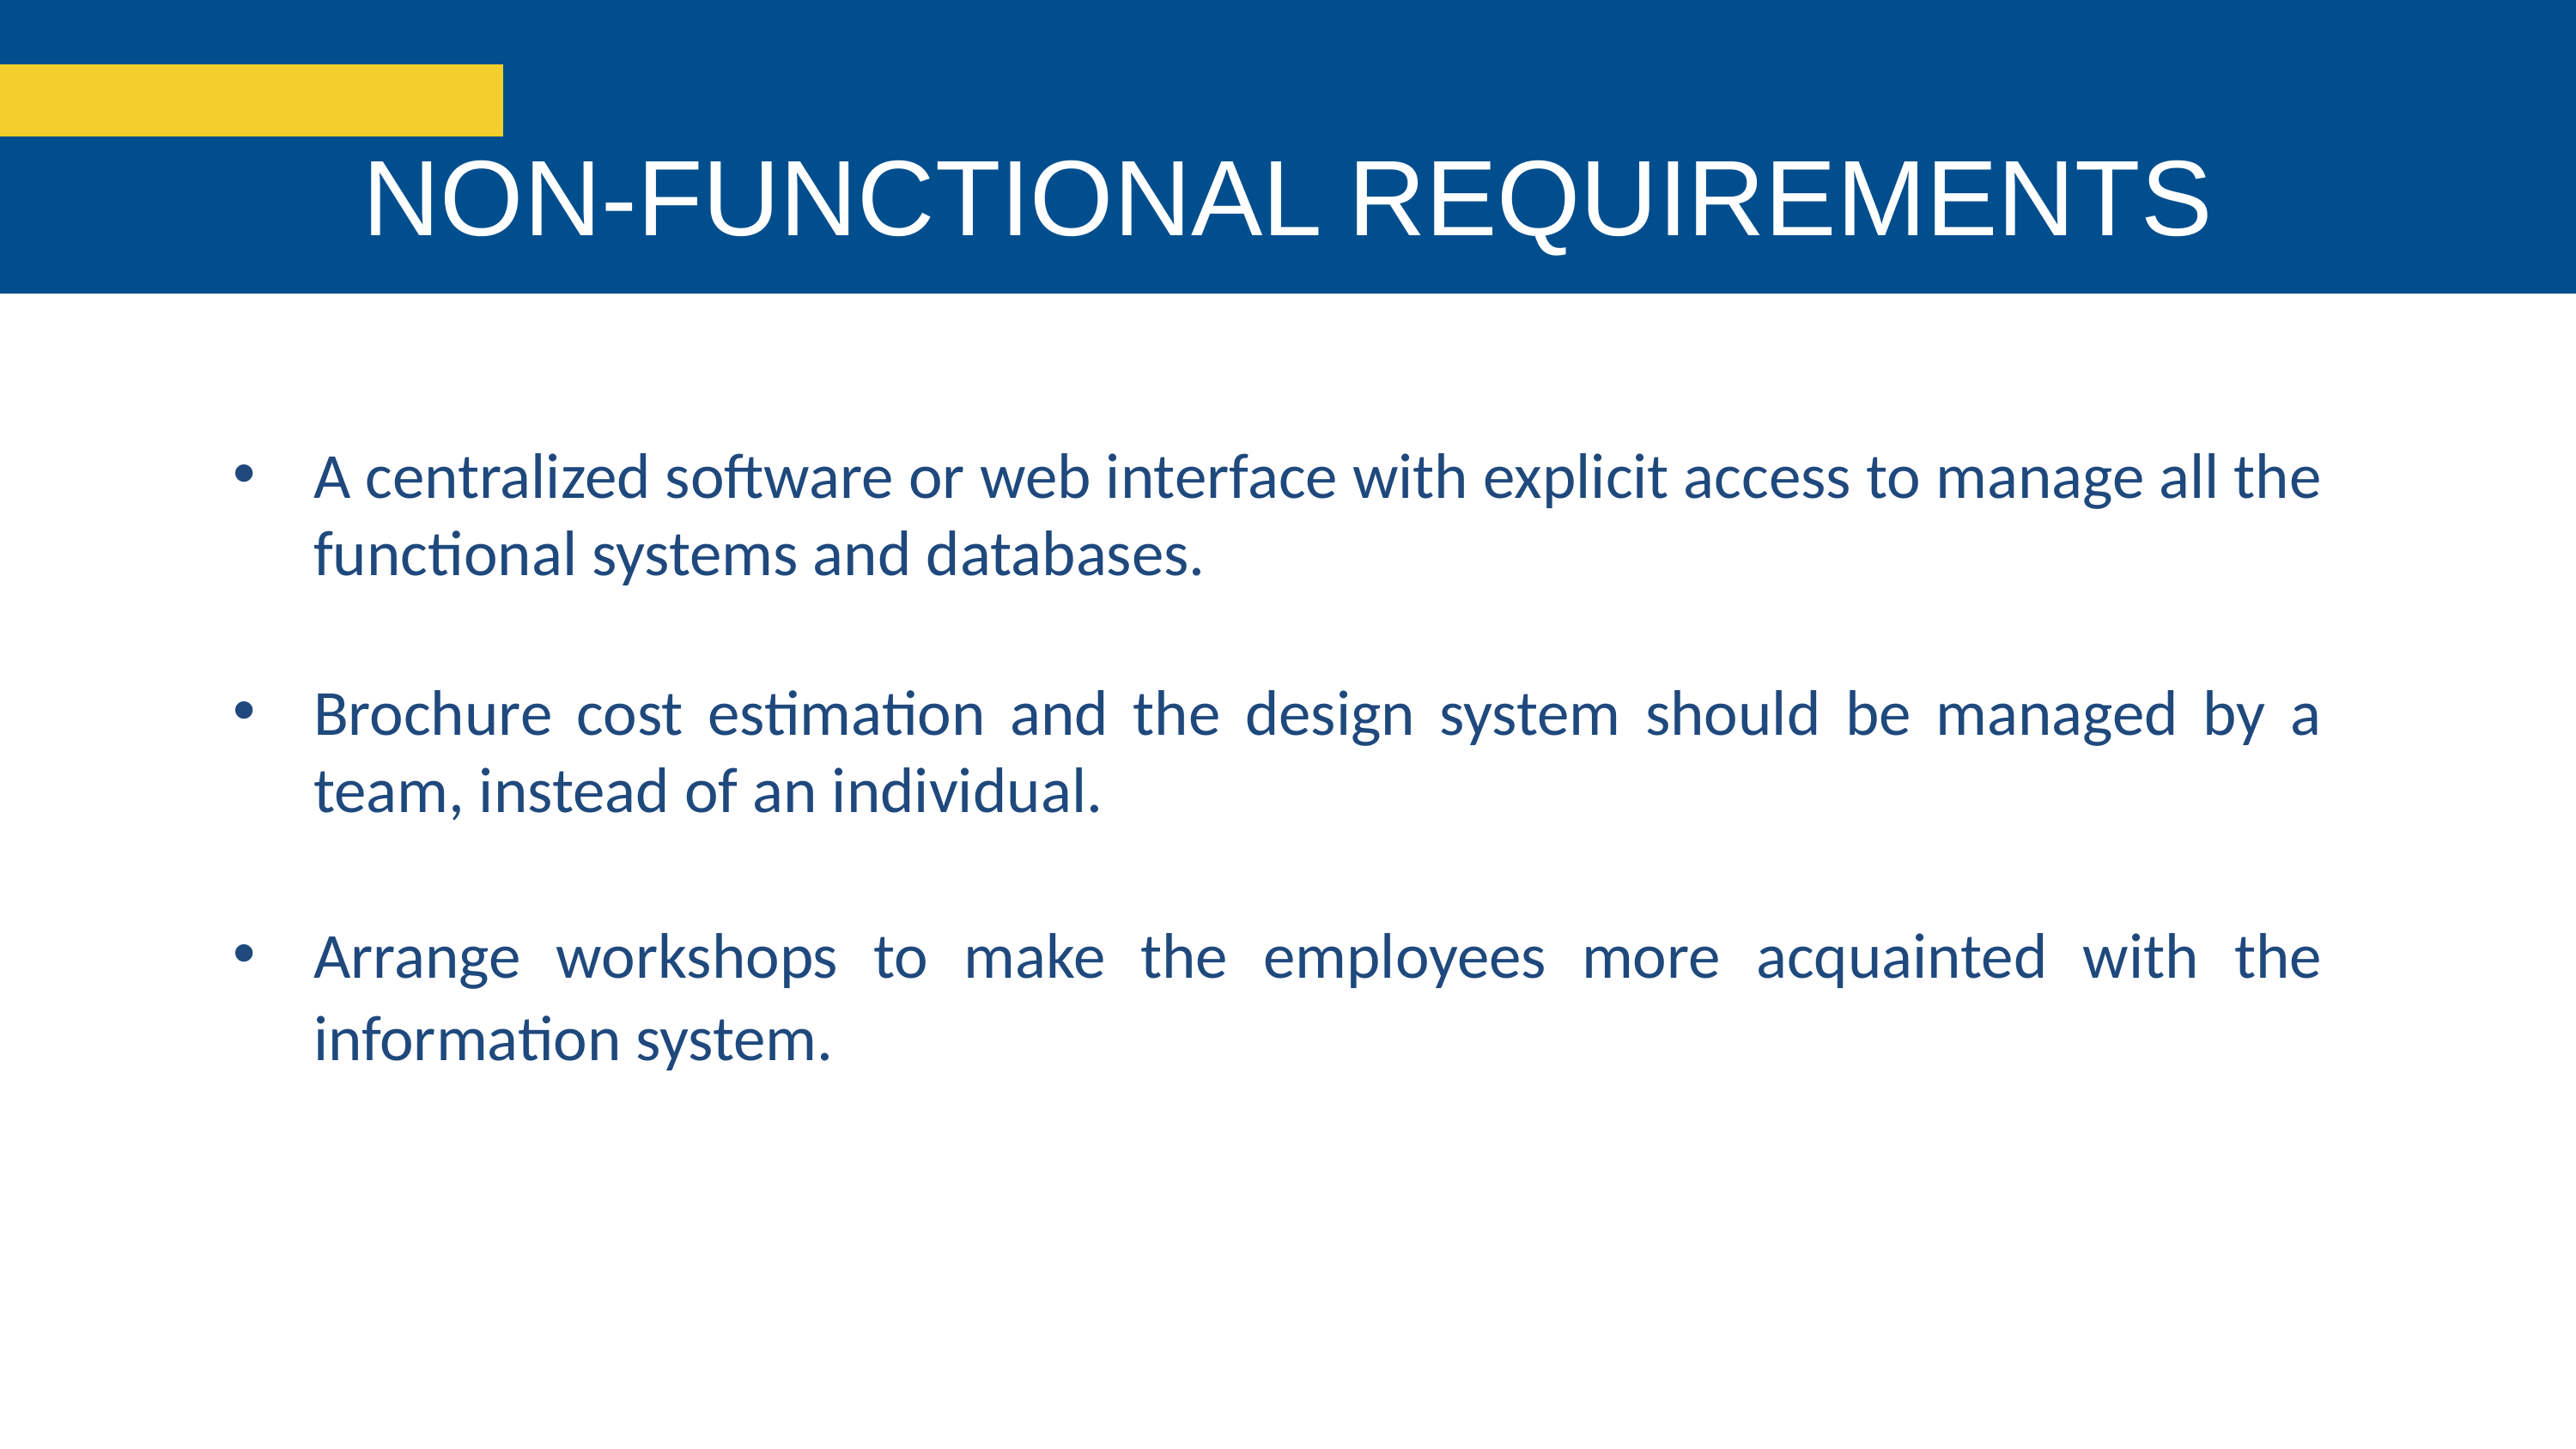

NON-FUNCTIONAL REQUIREMENTS
A centralized software or web interface with explicit access to manage all the functional systems and databases.

Brochure cost estimation and the design system should be managed by a team, instead of an individual.

Arrange workshops to make the employees more acquainted with the information system.